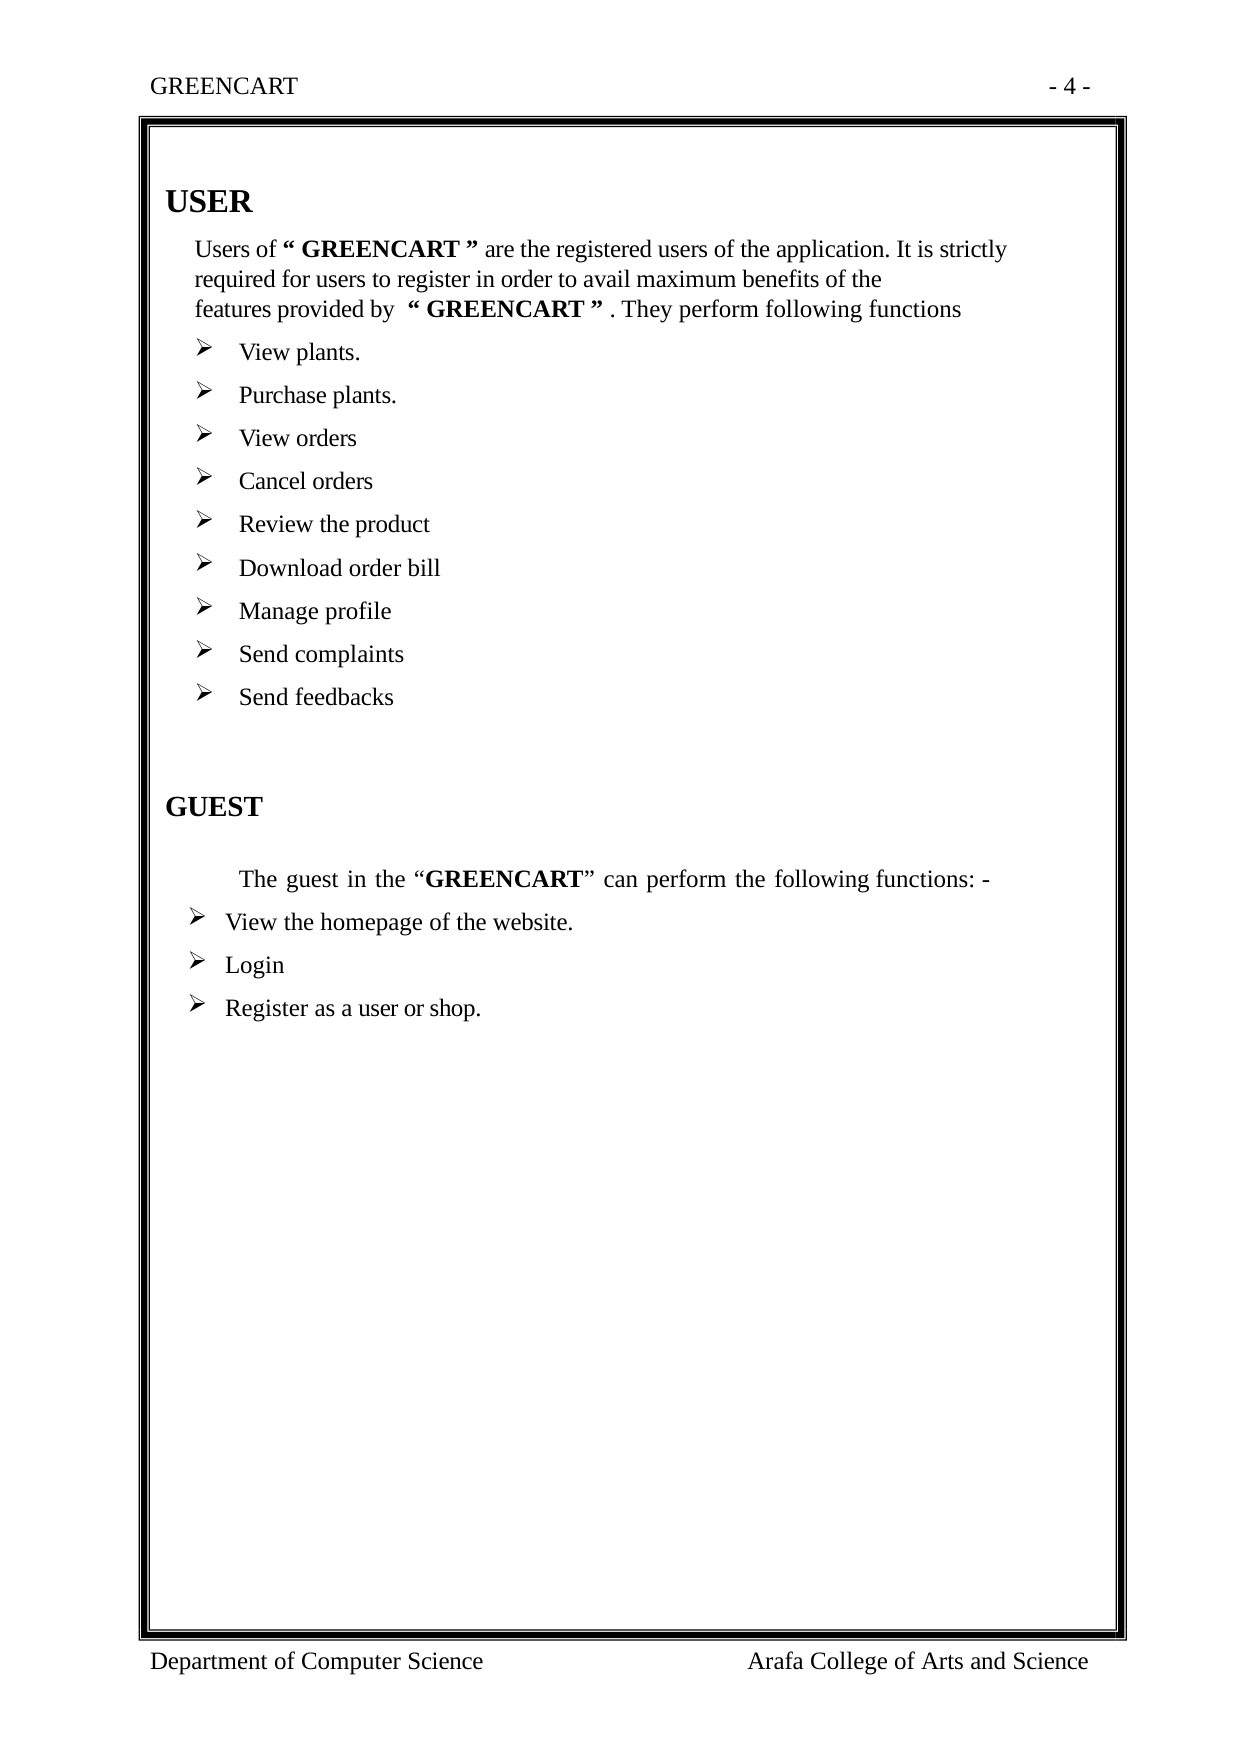

GREENCART
- 4 -

USER
Users of “ GREENCART ” are the registered users of the application. It is strictly required for users to register in order to avail maximum benefits of the features provided by  “ GREENCART ” . They perform following functions
View plants.
Purchase plants.
View orders
Cancel orders
Review the product
Download order bill
Manage profile
Send complaints
Send feedbacks

GUEST
The guest in the “GREENCART” can perform the following functions: -
View the homepage of the website.
Login
Register as a user or shop.
Department of Computer Science
Arafa College of Arts and Science